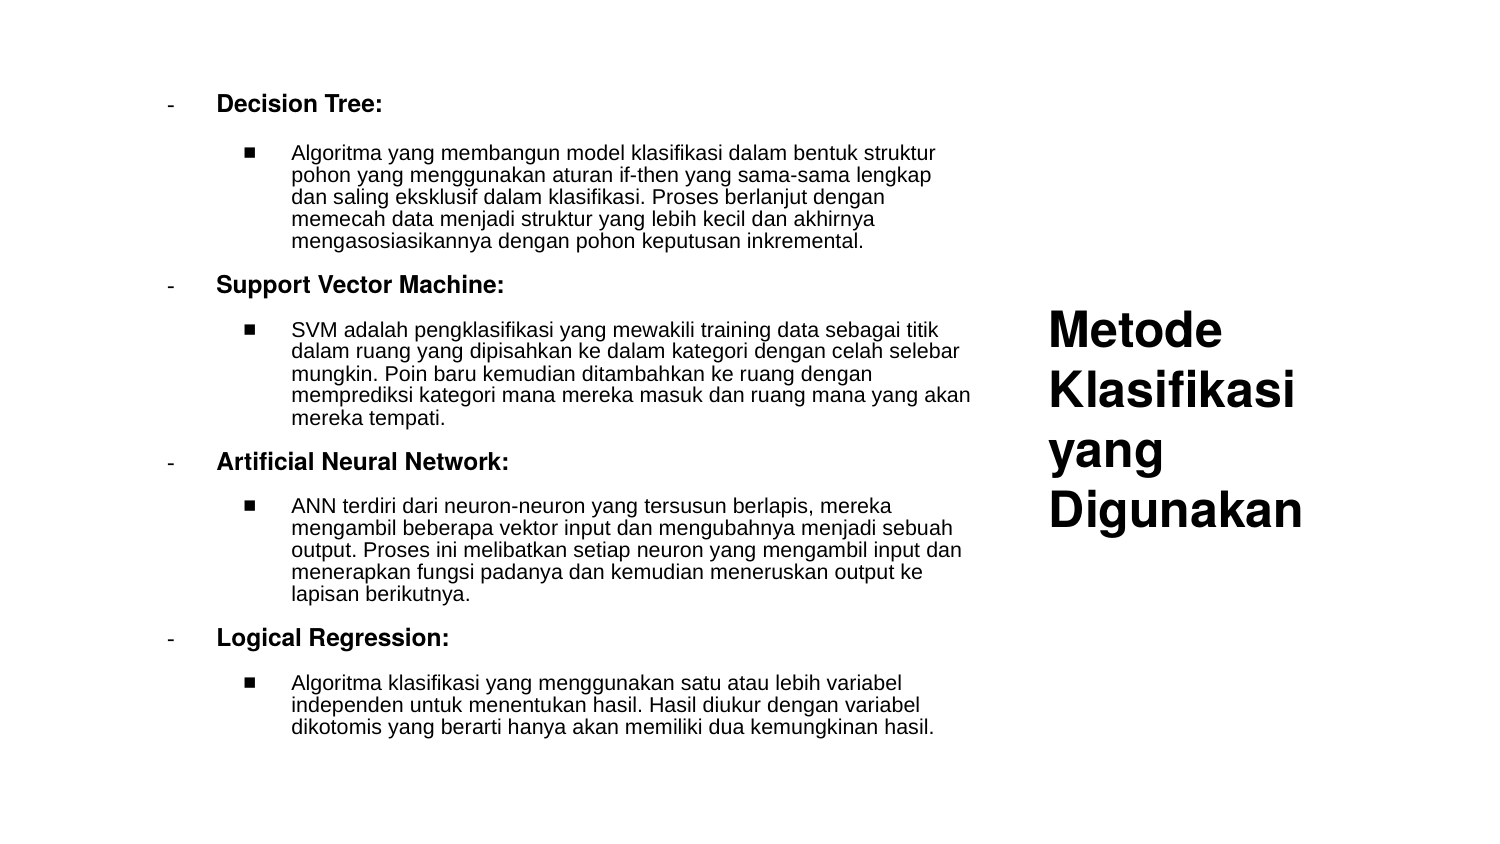

Decision Tree:
Algoritma yang membangun model klasifikasi dalam bentuk struktur pohon yang menggunakan aturan if-then yang sama-sama lengkap dan saling eksklusif dalam klasifikasi. Proses berlanjut dengan memecah data menjadi struktur yang lebih kecil dan akhirnya mengasosiasikannya dengan pohon keputusan inkremental.
Support Vector Machine:
SVM adalah pengklasifikasi yang mewakili training data sebagai titik dalam ruang yang dipisahkan ke dalam kategori dengan celah selebar mungkin. Poin baru kemudian ditambahkan ke ruang dengan memprediksi kategori mana mereka masuk dan ruang mana yang akan mereka tempati.
Artificial Neural Network:
ANN terdiri dari neuron-neuron yang tersusun berlapis, mereka mengambil beberapa vektor input dan mengubahnya menjadi sebuah output. Proses ini melibatkan setiap neuron yang mengambil input dan menerapkan fungsi padanya dan kemudian meneruskan output ke lapisan berikutnya.
Logical Regression:
Algoritma klasifikasi yang menggunakan satu atau lebih variabel independen untuk menentukan hasil. Hasil diukur dengan variabel dikotomis yang berarti hanya akan memiliki dua kemungkinan hasil.
# Metode Klasifikasi
yang Digunakan